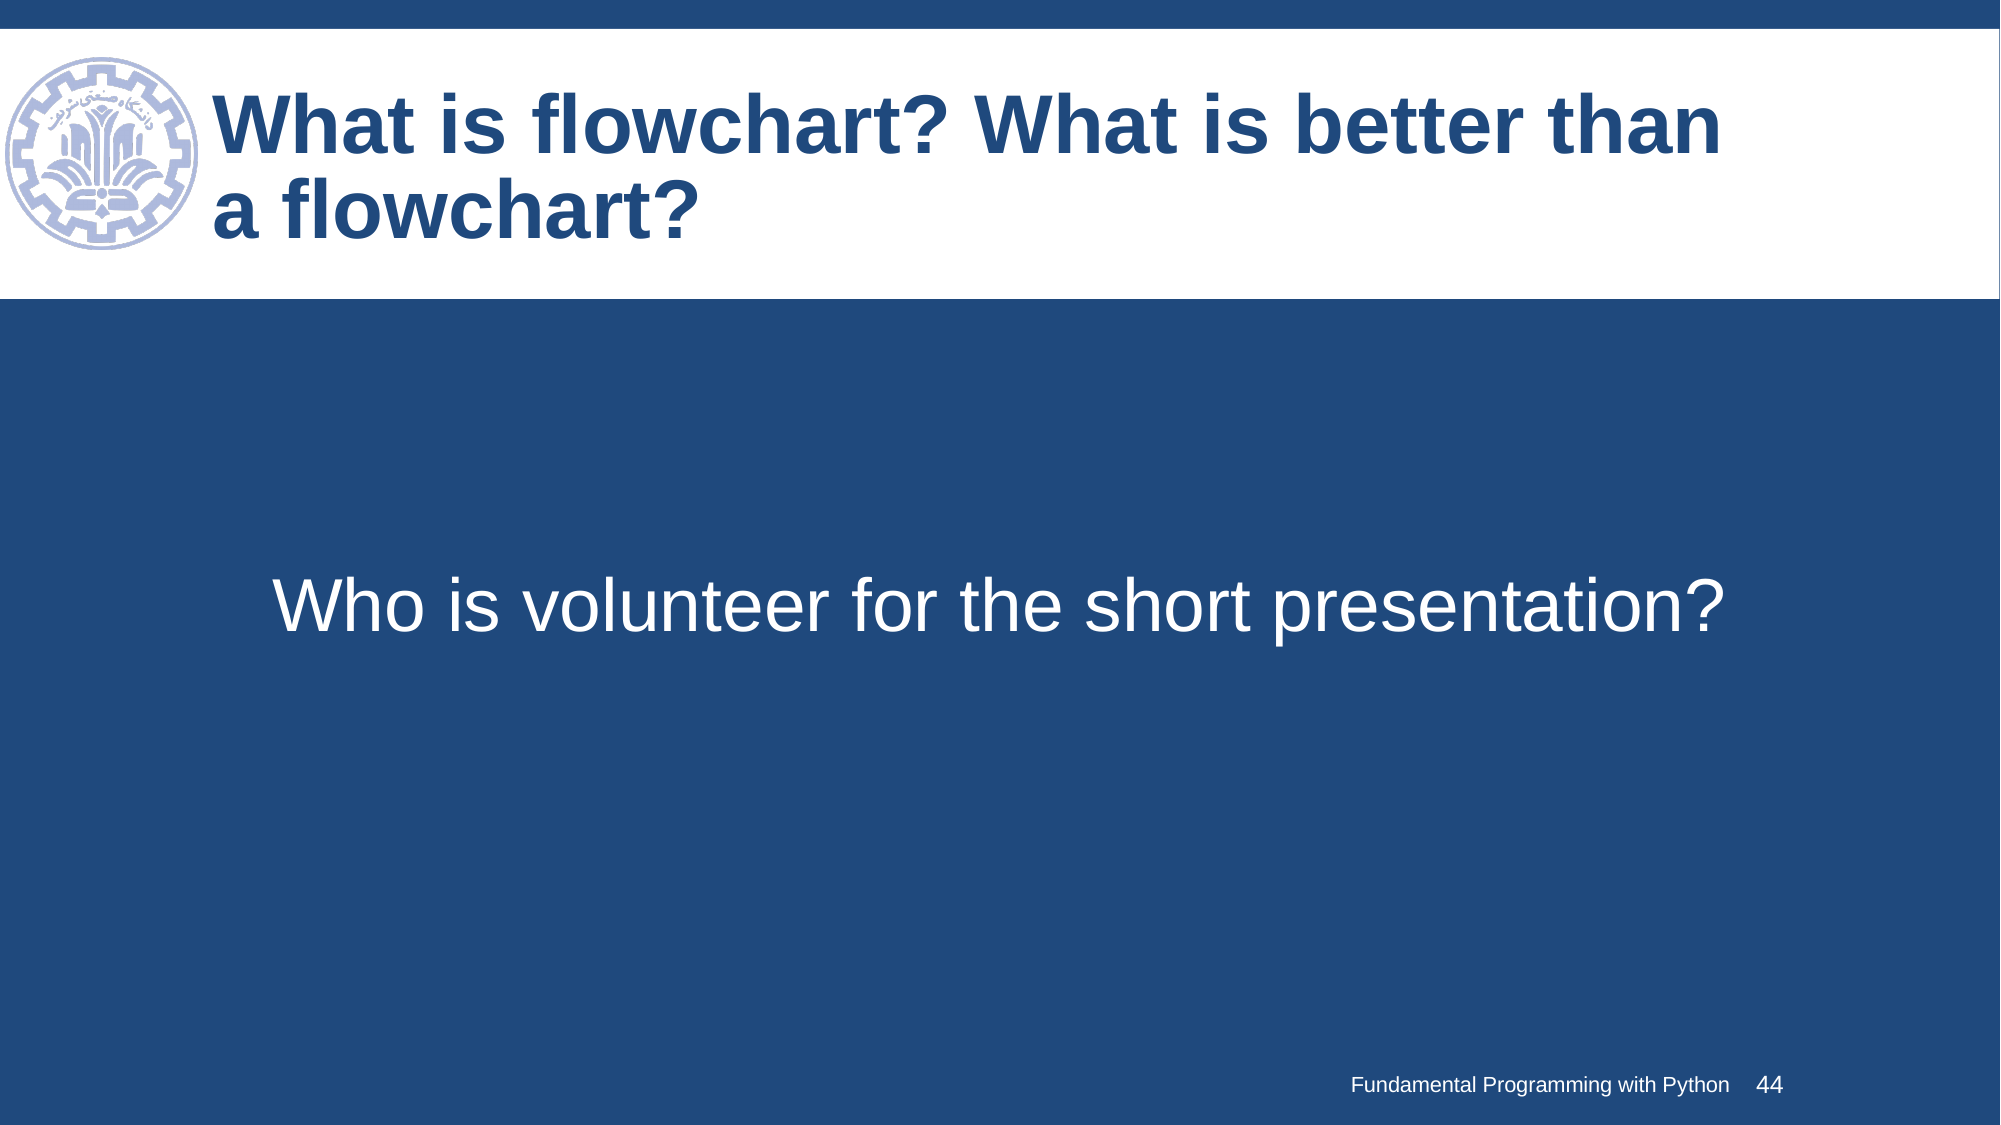

# What is flowchart? What is better than a flowchart?

Who is volunteer for the short presentation?
Fundamental Programming with Python
44